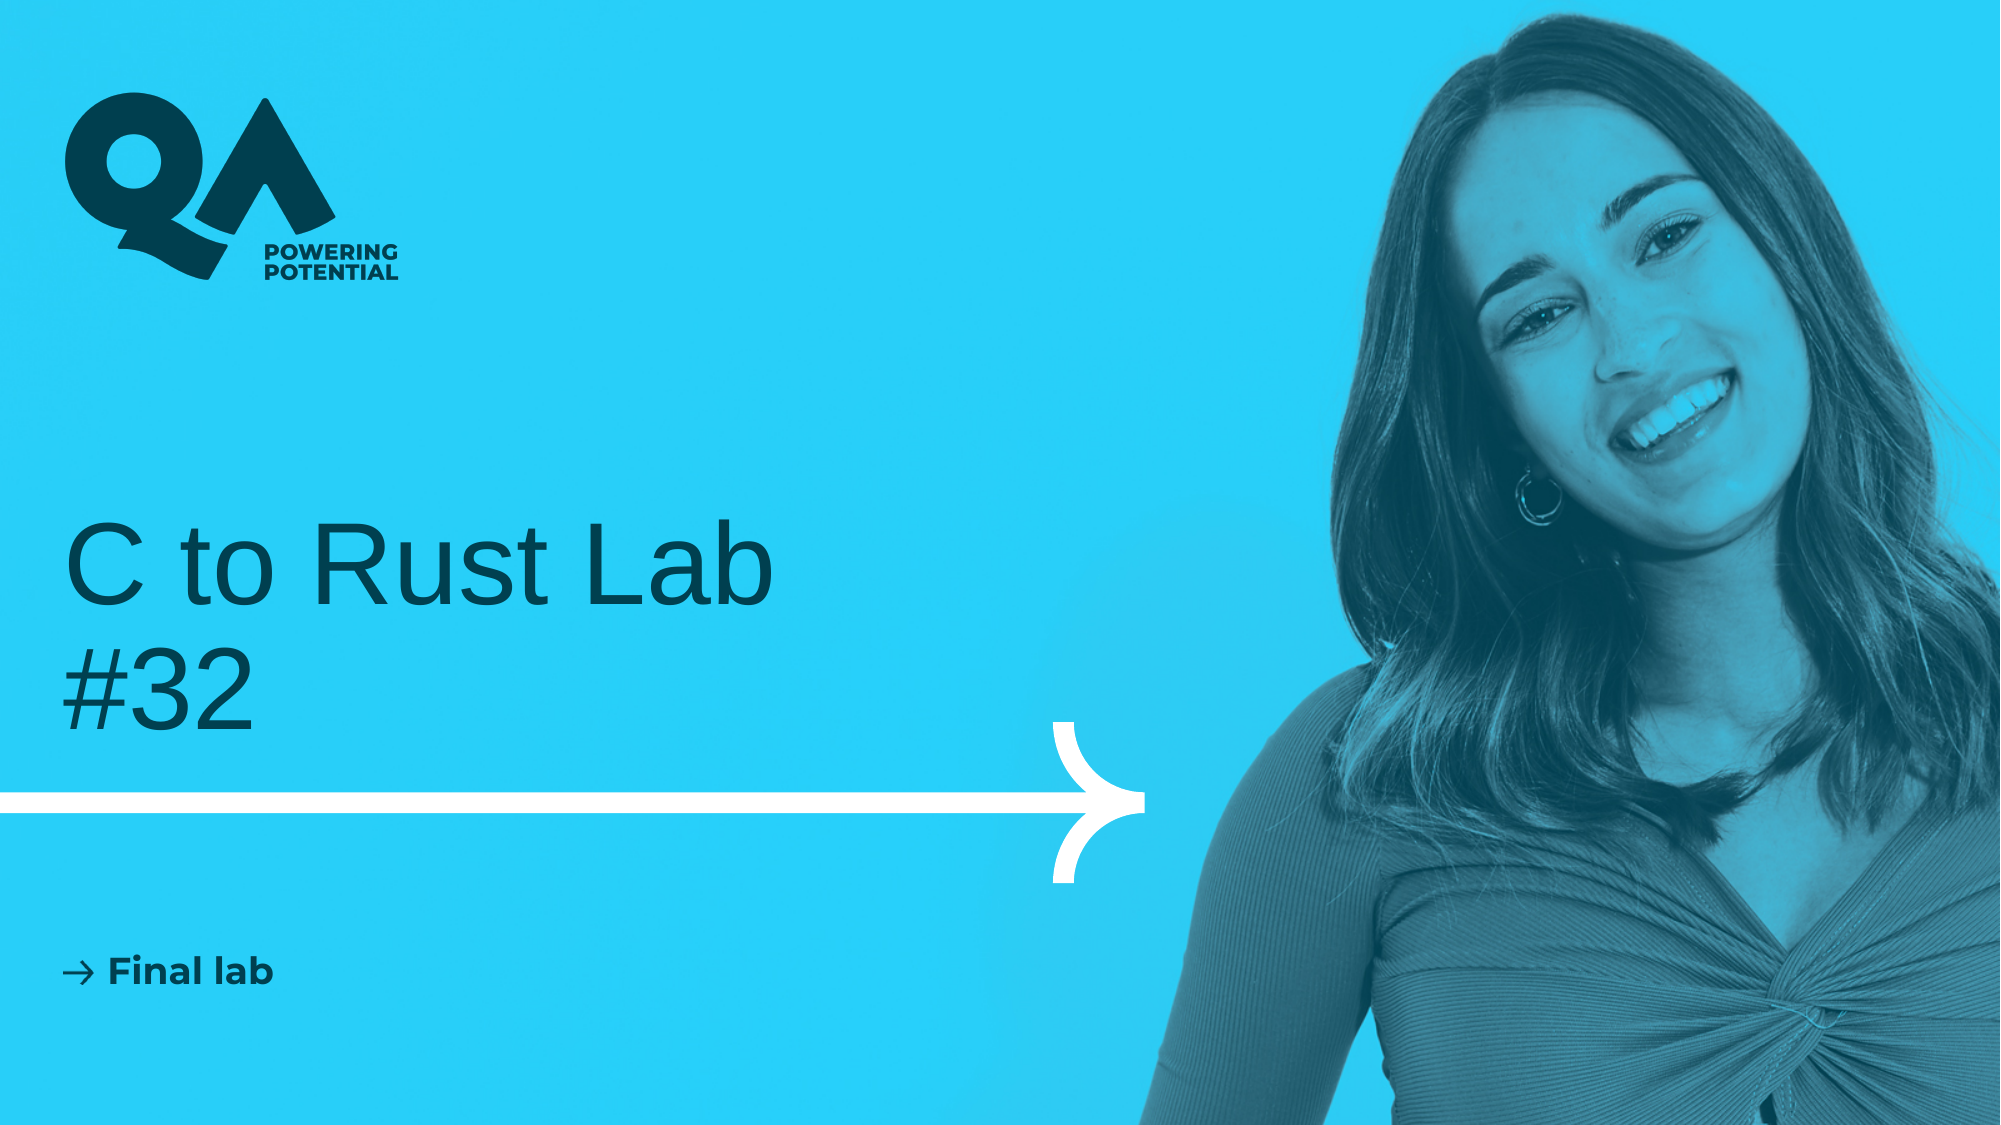

# C to Rust Lab #32
Final lab